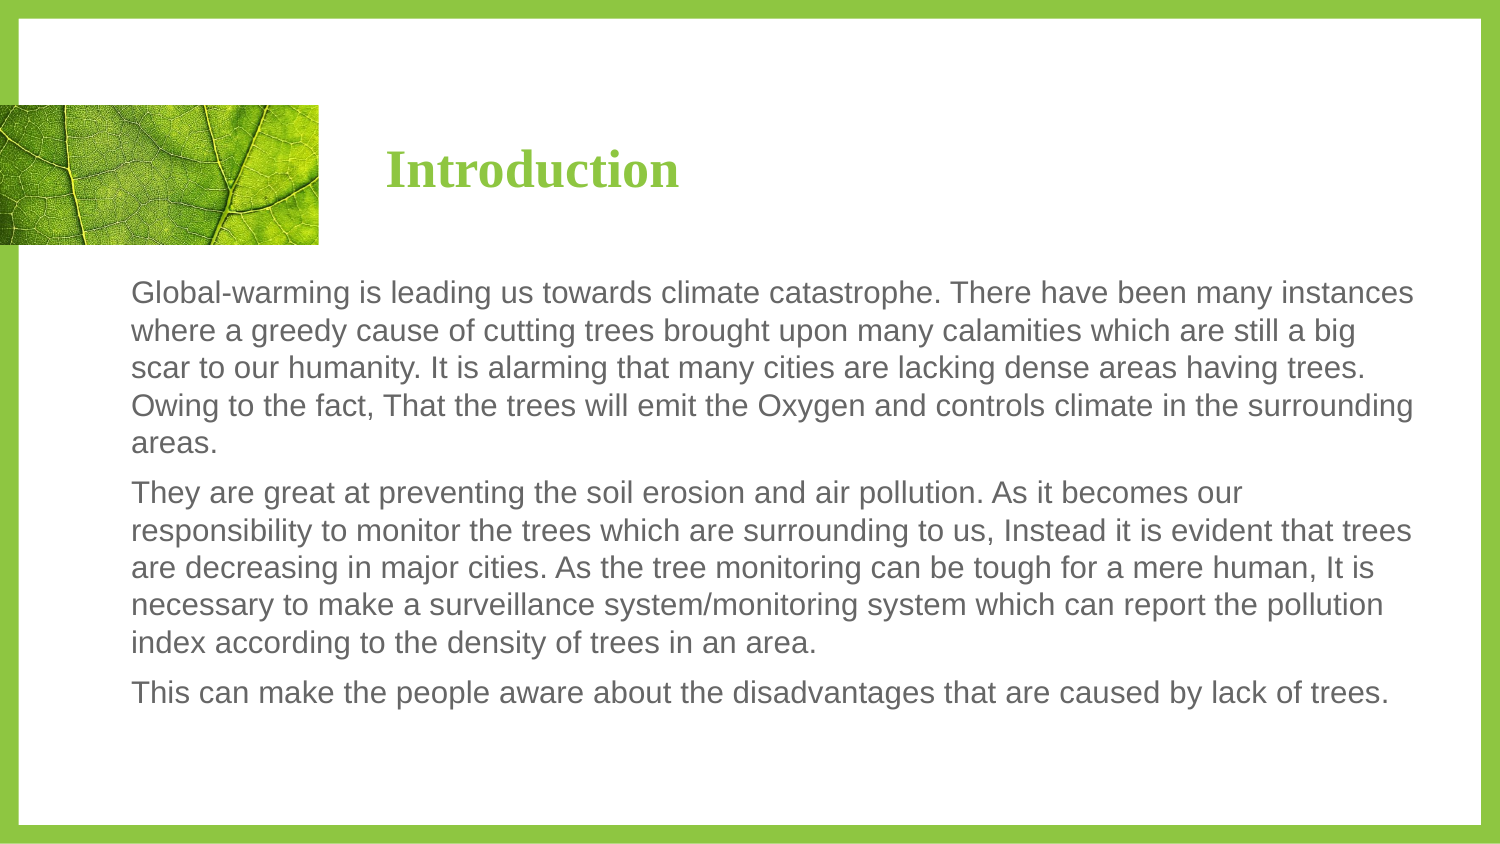

# Introduction
Global-warming is leading us towards climate catastrophe. There have been many instances where a greedy cause of cutting trees brought upon many calamities which are still a big scar to our humanity. It is alarming that many cities are lacking dense areas having trees. Owing to the fact, That the trees will emit the Oxygen and controls climate in the surrounding areas.
They are great at preventing the soil erosion and air pollution. As it becomes our responsibility to monitor the trees which are surrounding to us, Instead it is evident that trees are decreasing in major cities. As the tree monitoring can be tough for a mere human, It is necessary to make a surveillance system/monitoring system which can report the pollution index according to the density of trees in an area.
This can make the people aware about the disadvantages that are caused by lack of trees.